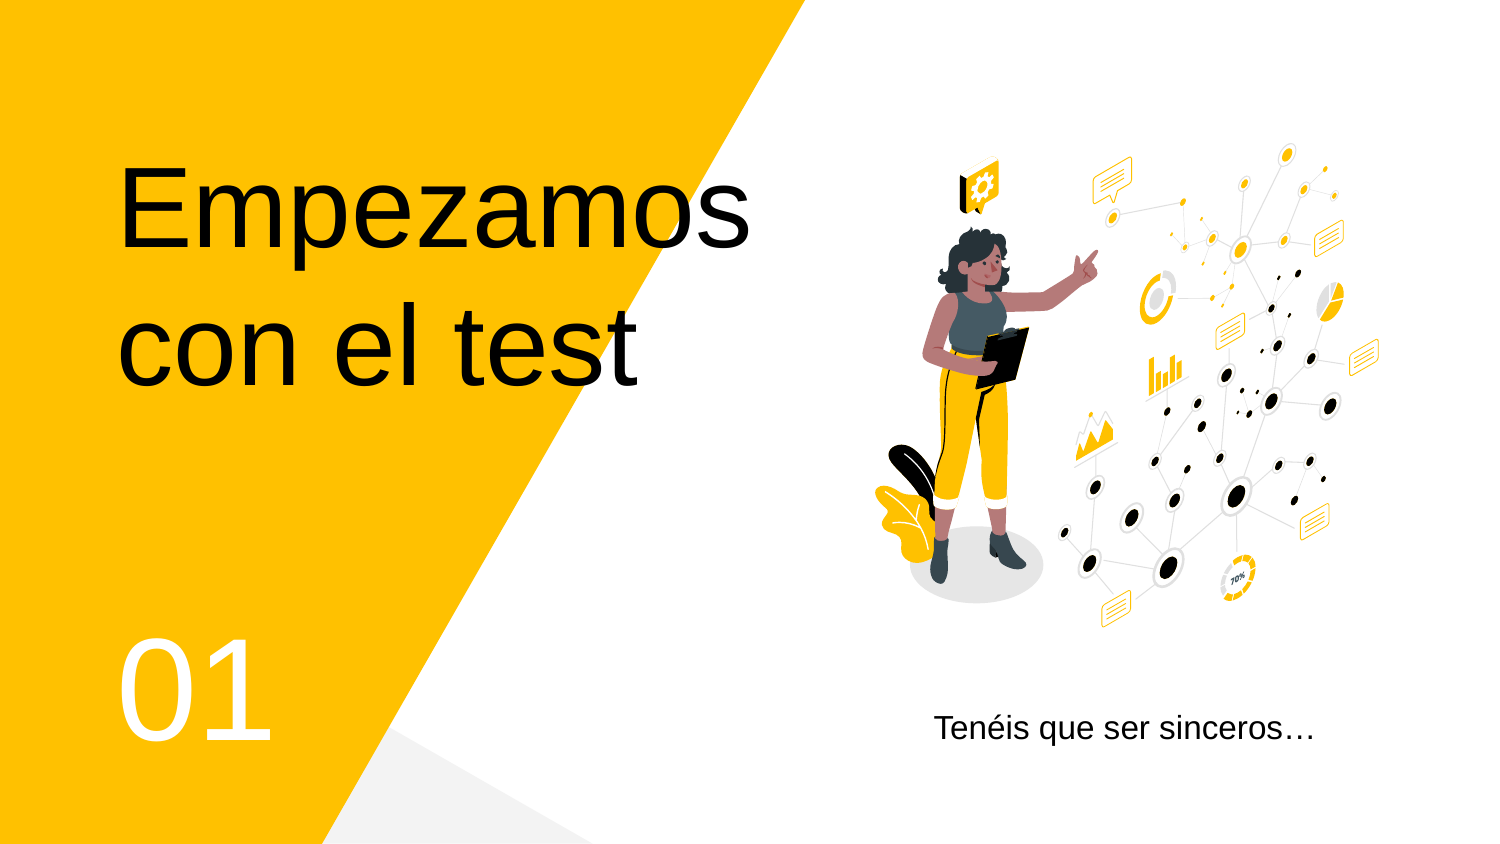

# Empezamos con el test

01
Tenéis que ser sinceros…